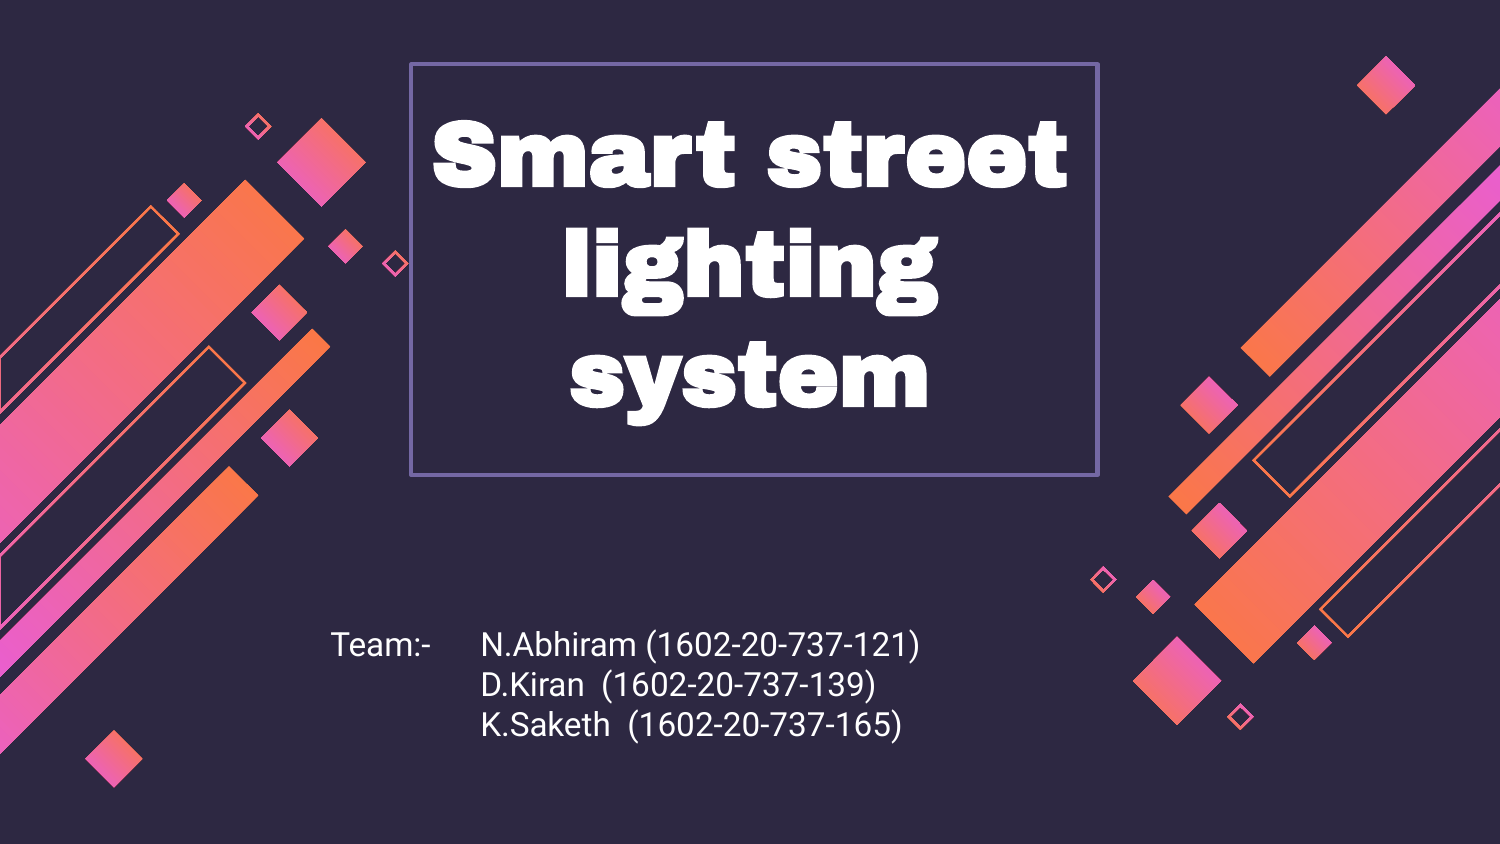

# Smart street lighting system
Team:-	N.Abhiram (1602-20-737-121)
	D.Kiran  (1602-20-737-139)
	K.Saketh  (1602-20-737-165)